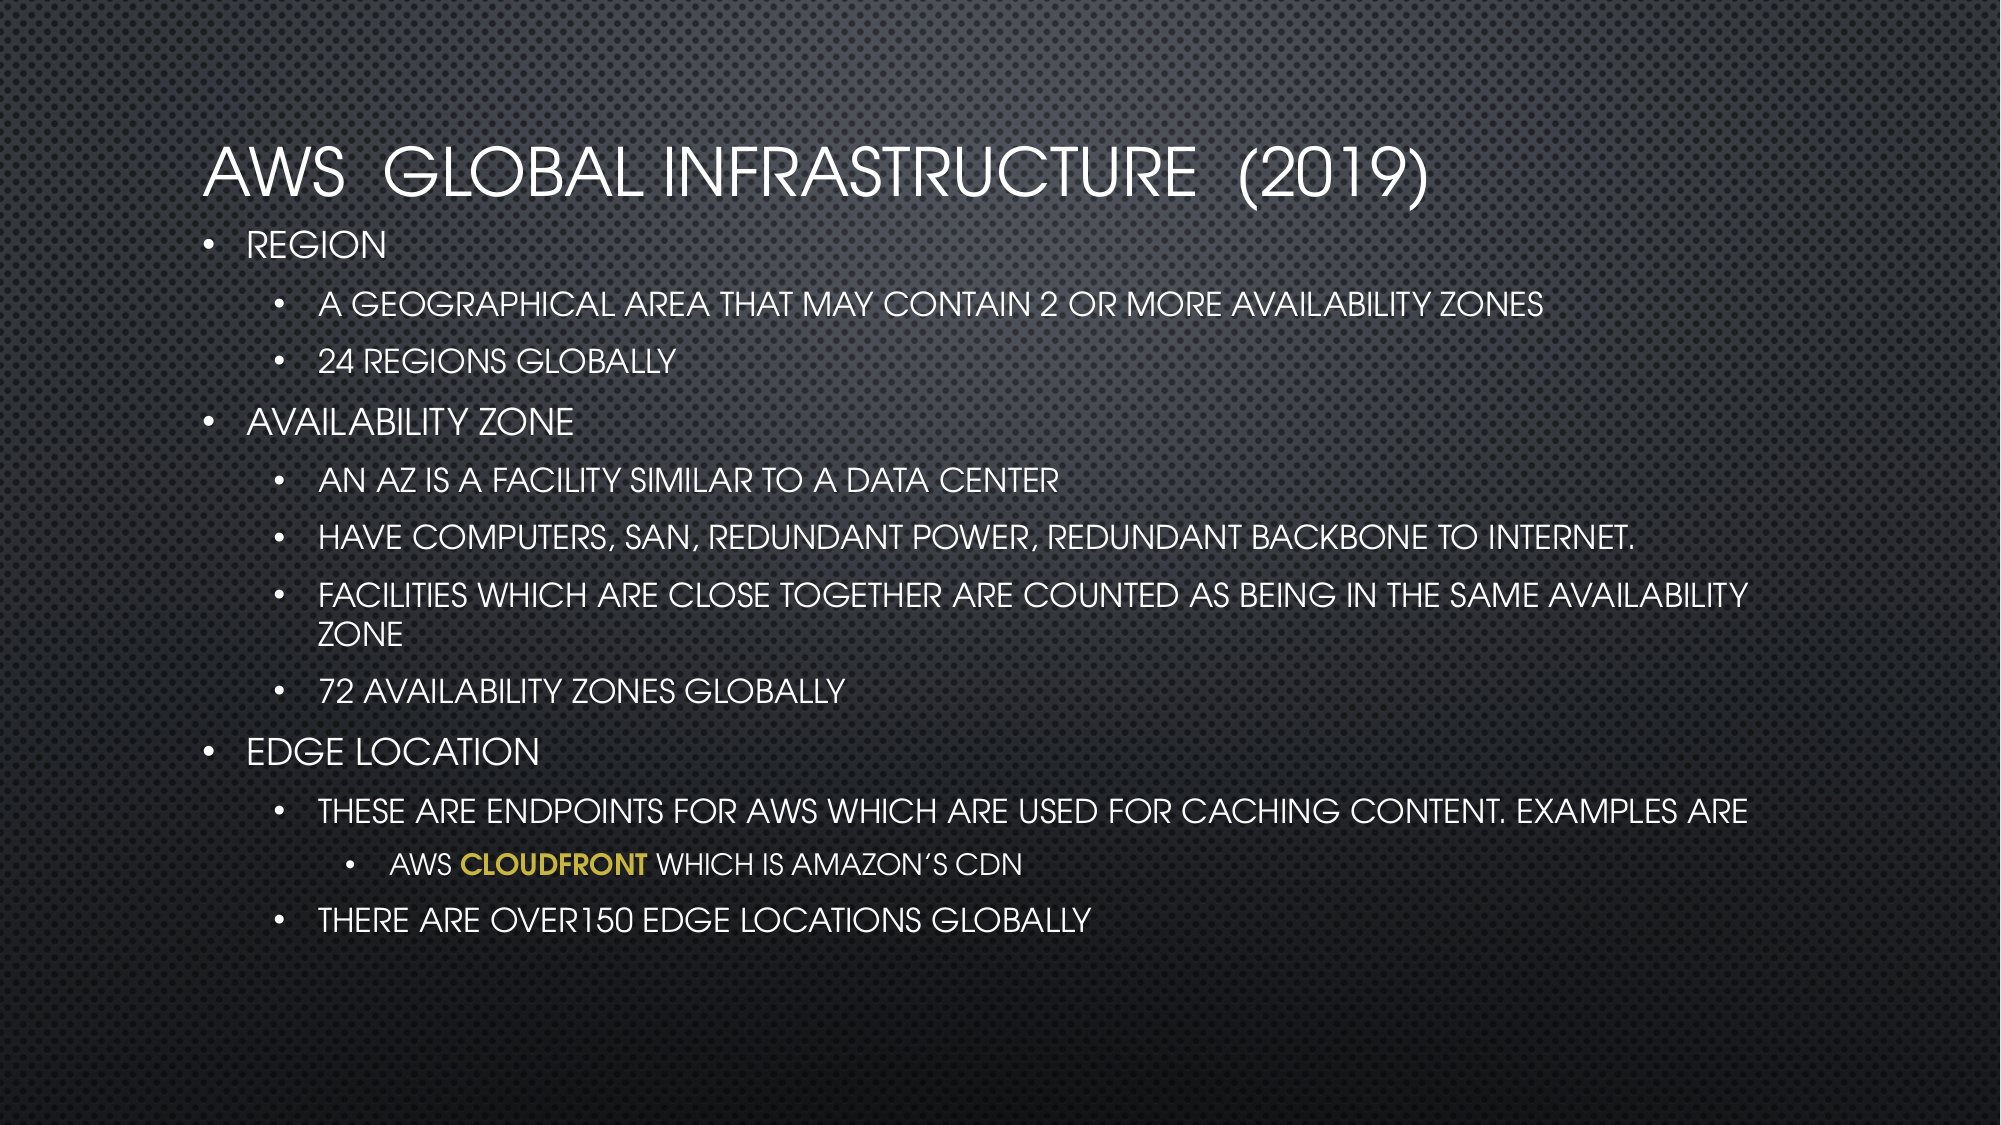

# AWS  Global Infrastructure  (2019)
Region
A geographical area that may contain 2 or more availability zones
24 regions globally
Availability zone
An AZ is a facility similar to a data center
Have computers, SAN, redundant power, redundant backbone to internet.
Facilities which are close together are counted as being in the same availability zone
72 availability zones globally
Edge Location
These are endpoints for AWS which are used for caching content. Examples are
AWS cloudfront which is Amazon’s CDN
There are over150 Edge Locations globally